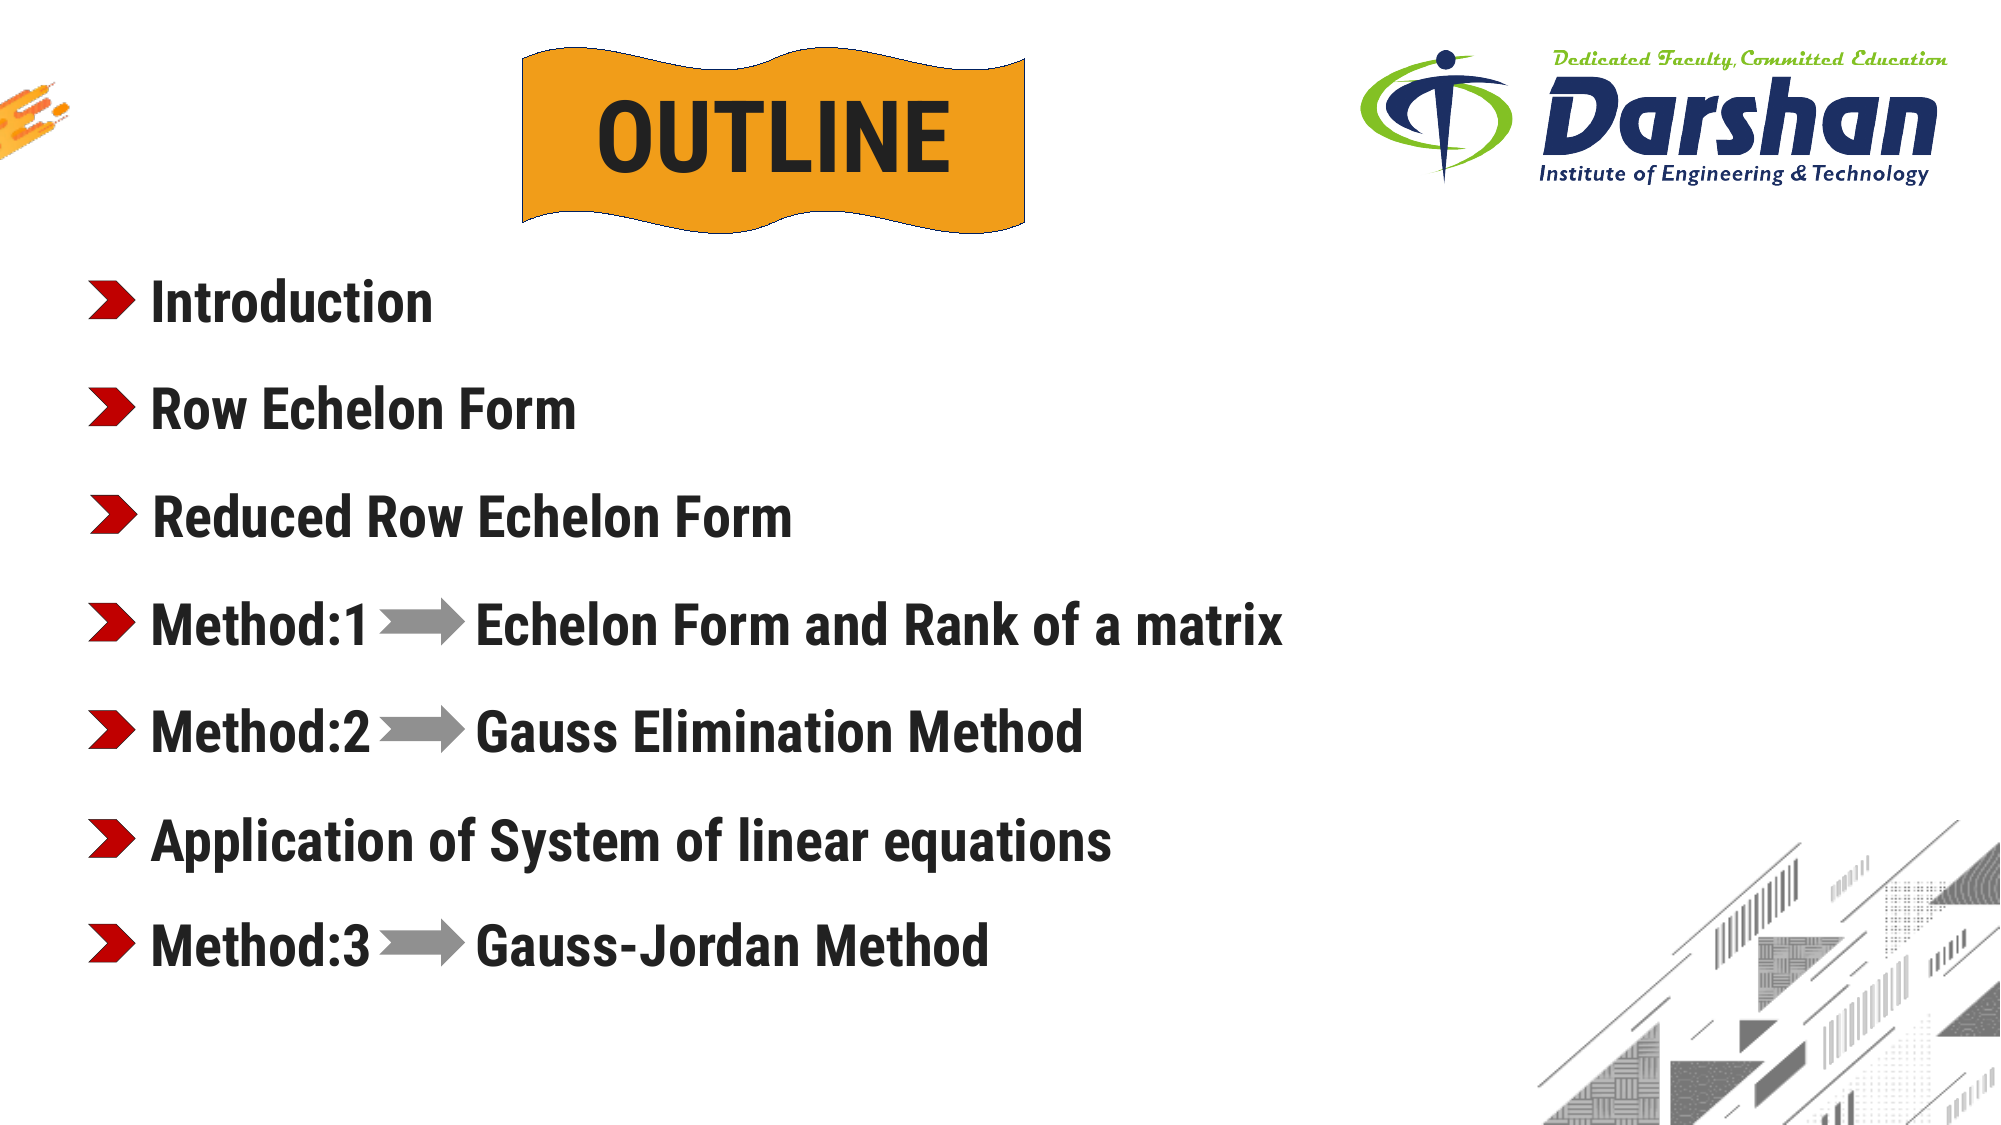

OUTLINE
Introduction

Row Echelon Form

Reduced Row Echelon Form

Method:1
Echelon Form and Rank of a matrix

Method:2
Gauss Elimination Method

Application of System of linear equations

Method:3
Gauss-Jordan Method